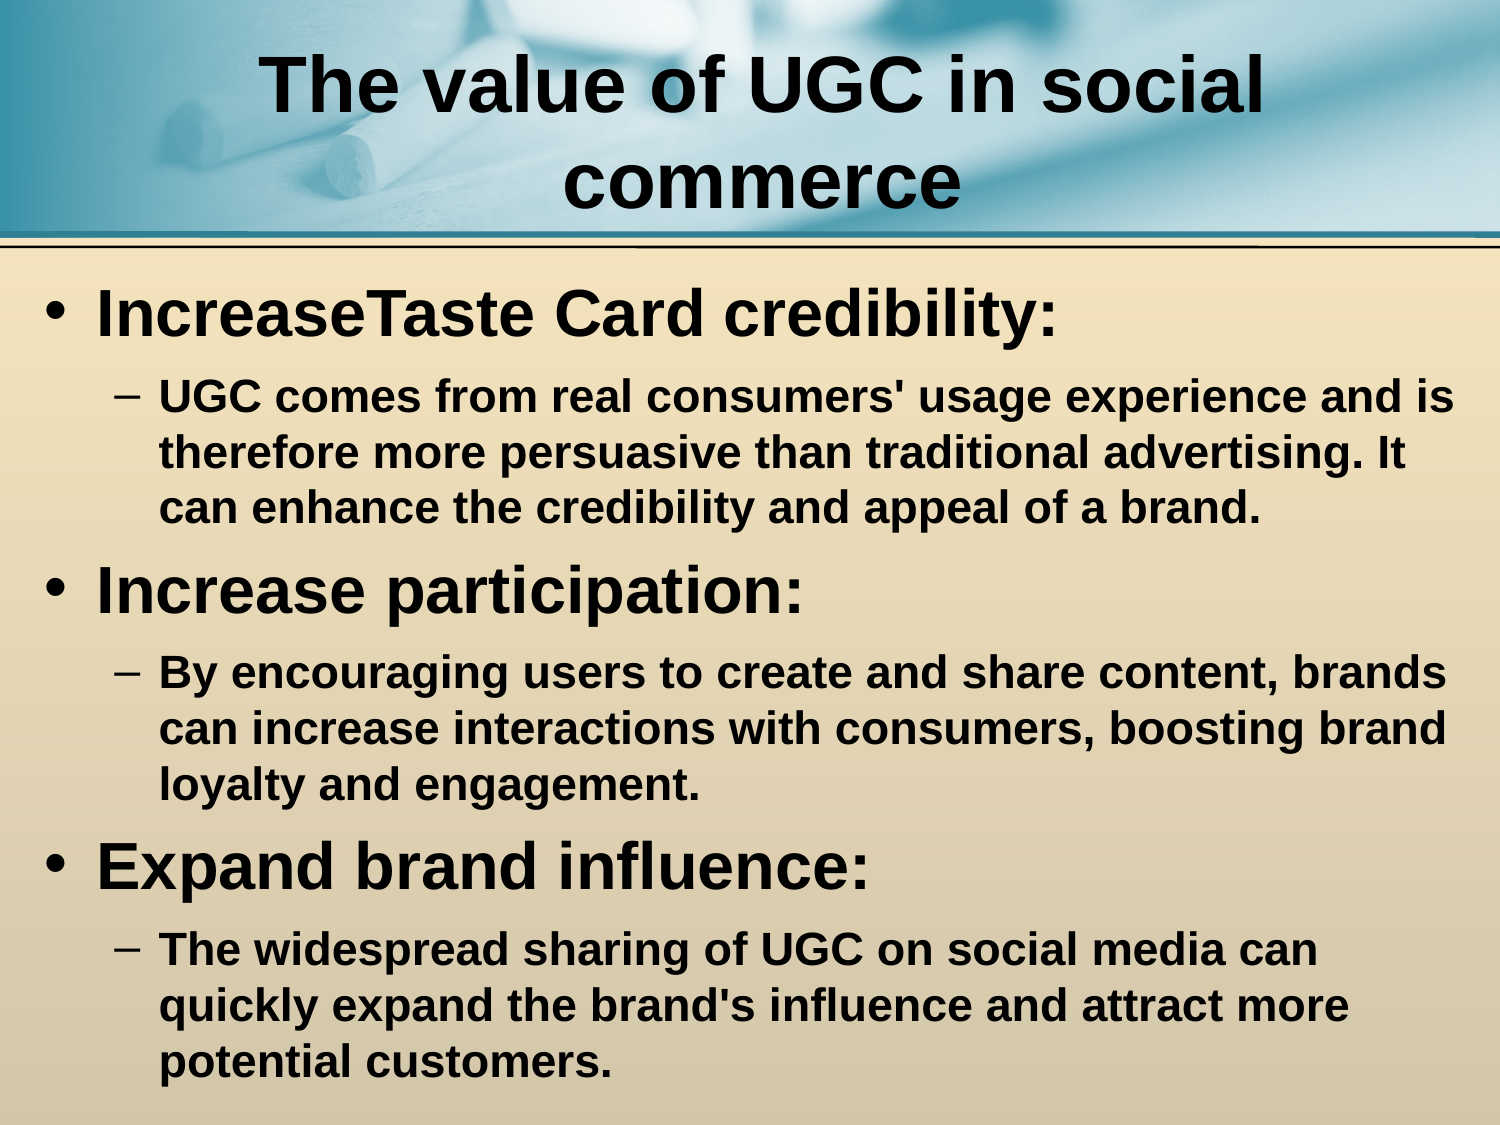

# The value of UGC in social commerce
IncreaseTaste Card credibility:
UGC comes from real consumers' usage experience and is therefore more persuasive than traditional advertising. It can enhance the credibility and appeal of a brand.
Increase participation:
By encouraging users to create and share content, brands can increase interactions with consumers, boosting brand loyalty and engagement.
Expand brand influence:
The widespread sharing of UGC on social media can quickly expand the brand's influence and attract more potential customers.